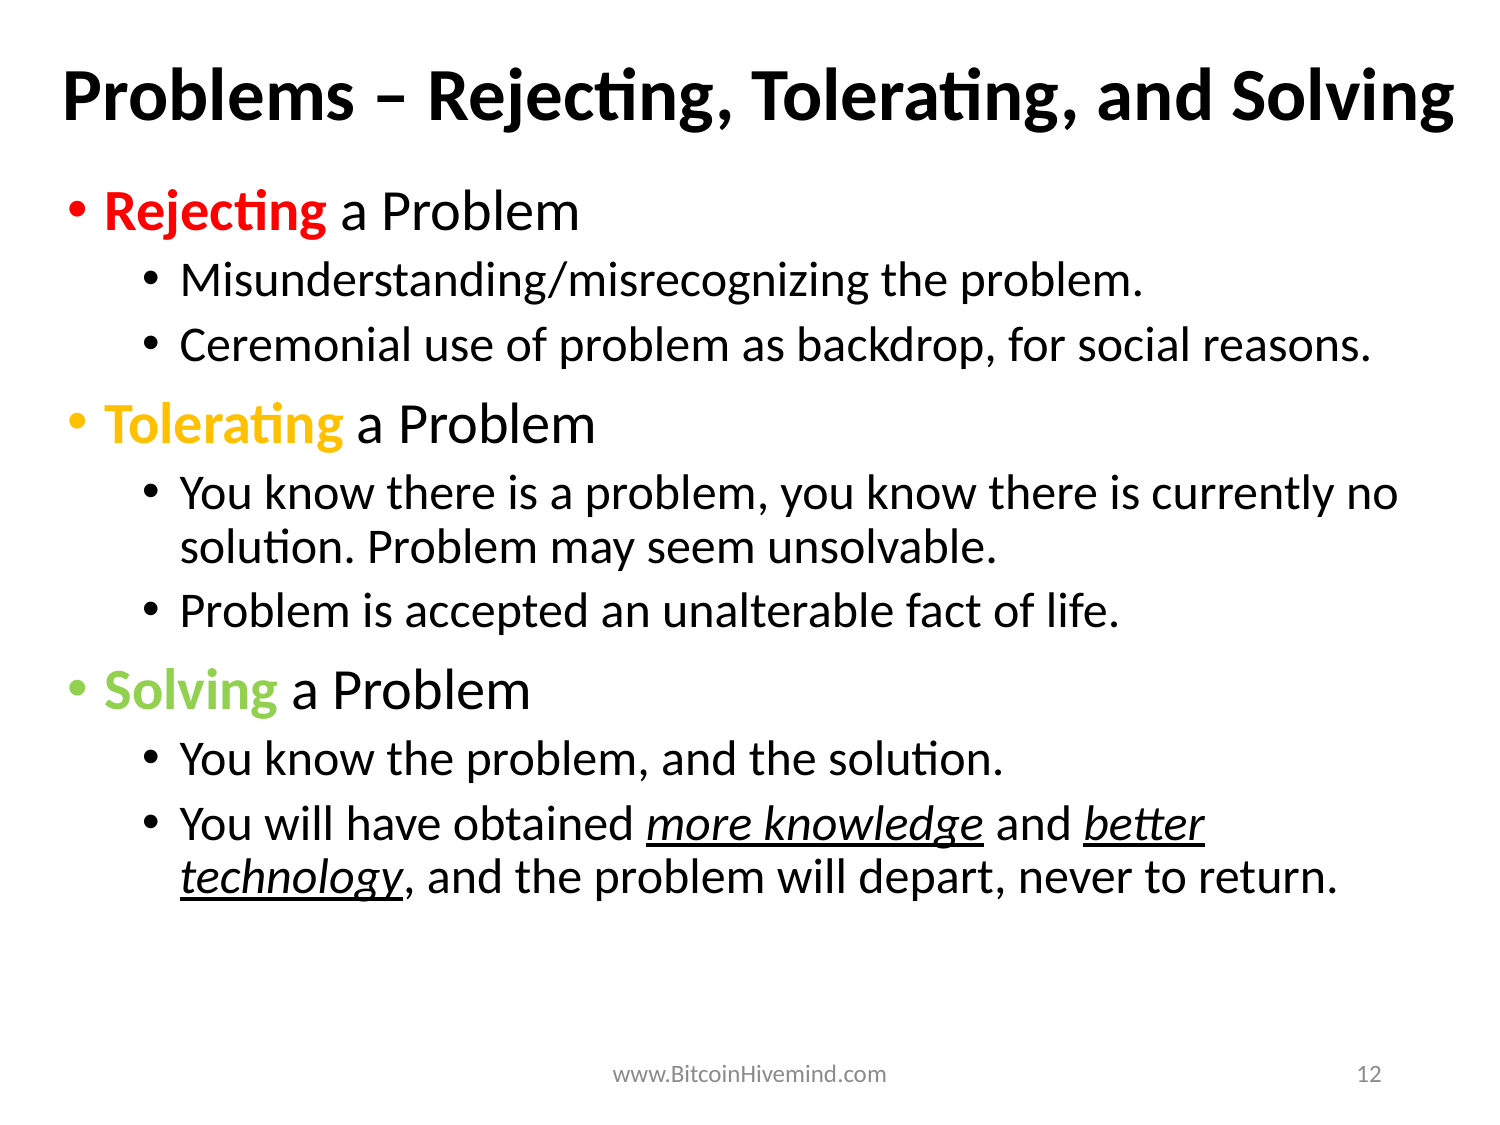

# Problems – Rejecting, Tolerating, and Solving
Rejecting a Problem
Misunderstanding/misrecognizing the problem.
Ceremonial use of problem as backdrop, for social reasons.
Tolerating a Problem
You know there is a problem, you know there is currently no solution. Problem may seem unsolvable.
Problem is accepted an unalterable fact of life.
Solving a Problem
You know the problem, and the solution.
You will have obtained more knowledge and better technology, and the problem will depart, never to return.
www.BitcoinHivemind.com
12